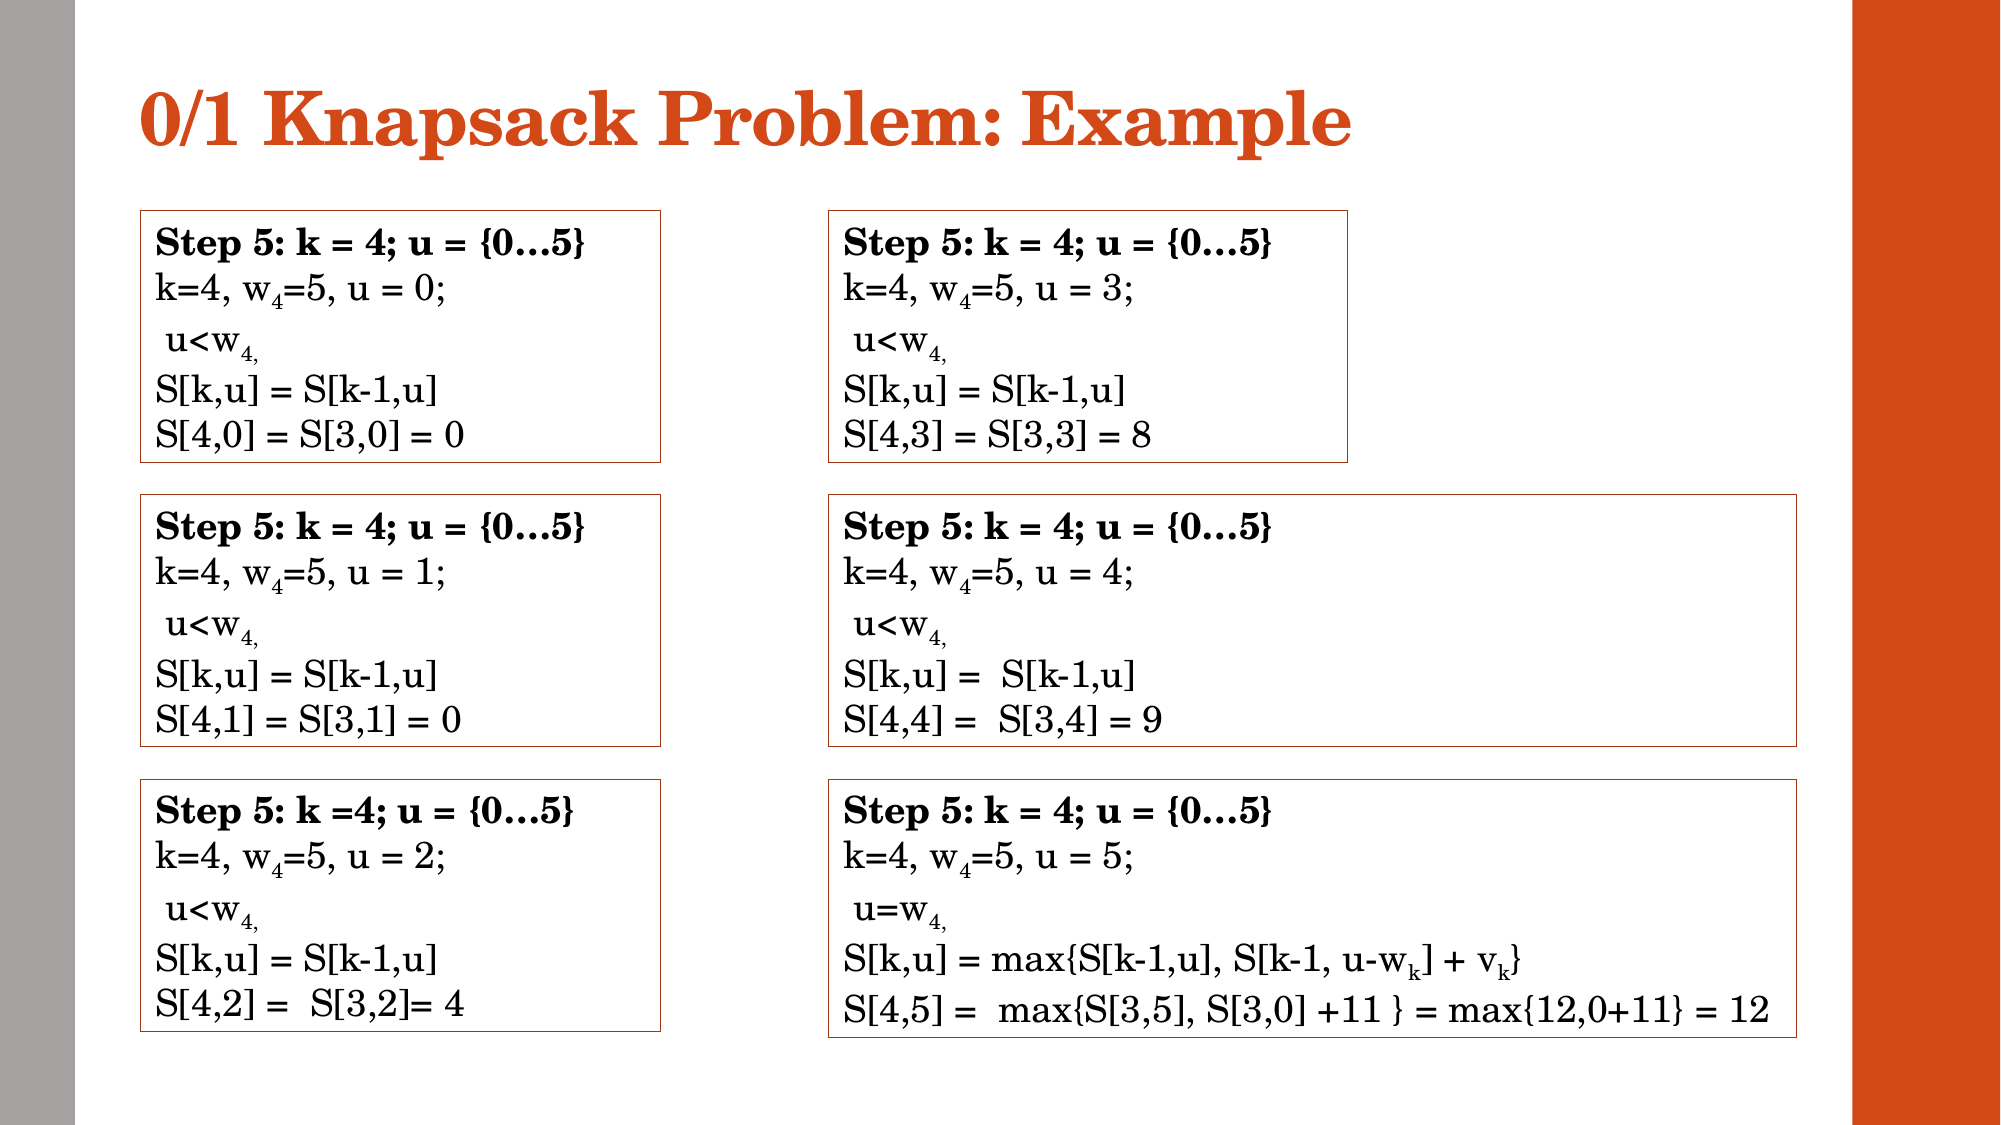

# 0/1 Knapsack Problem: Example
Step 5: k = 4; u = {0…5}
k=4, w4=5, u = 0;
 u<w4,
S[k,u] = S[k-1,u]
S[4,0] = S[3,0] = 0
Step 5: k = 4; u = {0…5}
k=4, w4=5, u = 3;
 u<w4,
S[k,u] = S[k-1,u]
S[4,3] = S[3,3] = 8
Step 5: k = 4; u = {0…5}
k=4, w4=5, u = 1;
 u<w4,
S[k,u] = S[k-1,u]
S[4,1] = S[3,1] = 0
Step 5: k = 4; u = {0…5}
k=4, w4=5, u = 4;
 u<w4,
S[k,u] =  S[k-1,u]
S[4,4] =  S[3,4] = 9
Step 5: k =4; u = {0…5}
k=4, w4=5, u = 2;
 u<w4,
S[k,u] = S[k-1,u]
S[4,2] =  S[3,2]= 4
Step 5: k = 4; u = {0…5}
k=4, w4=5, u = 5;
 u=w4,
S[k,u] = max{S[k-1,u], S[k-1, u-wk] + vk}
S[4,5] =  max{S[3,5], S[3,0] +11 } = max{12,0+11} = 12